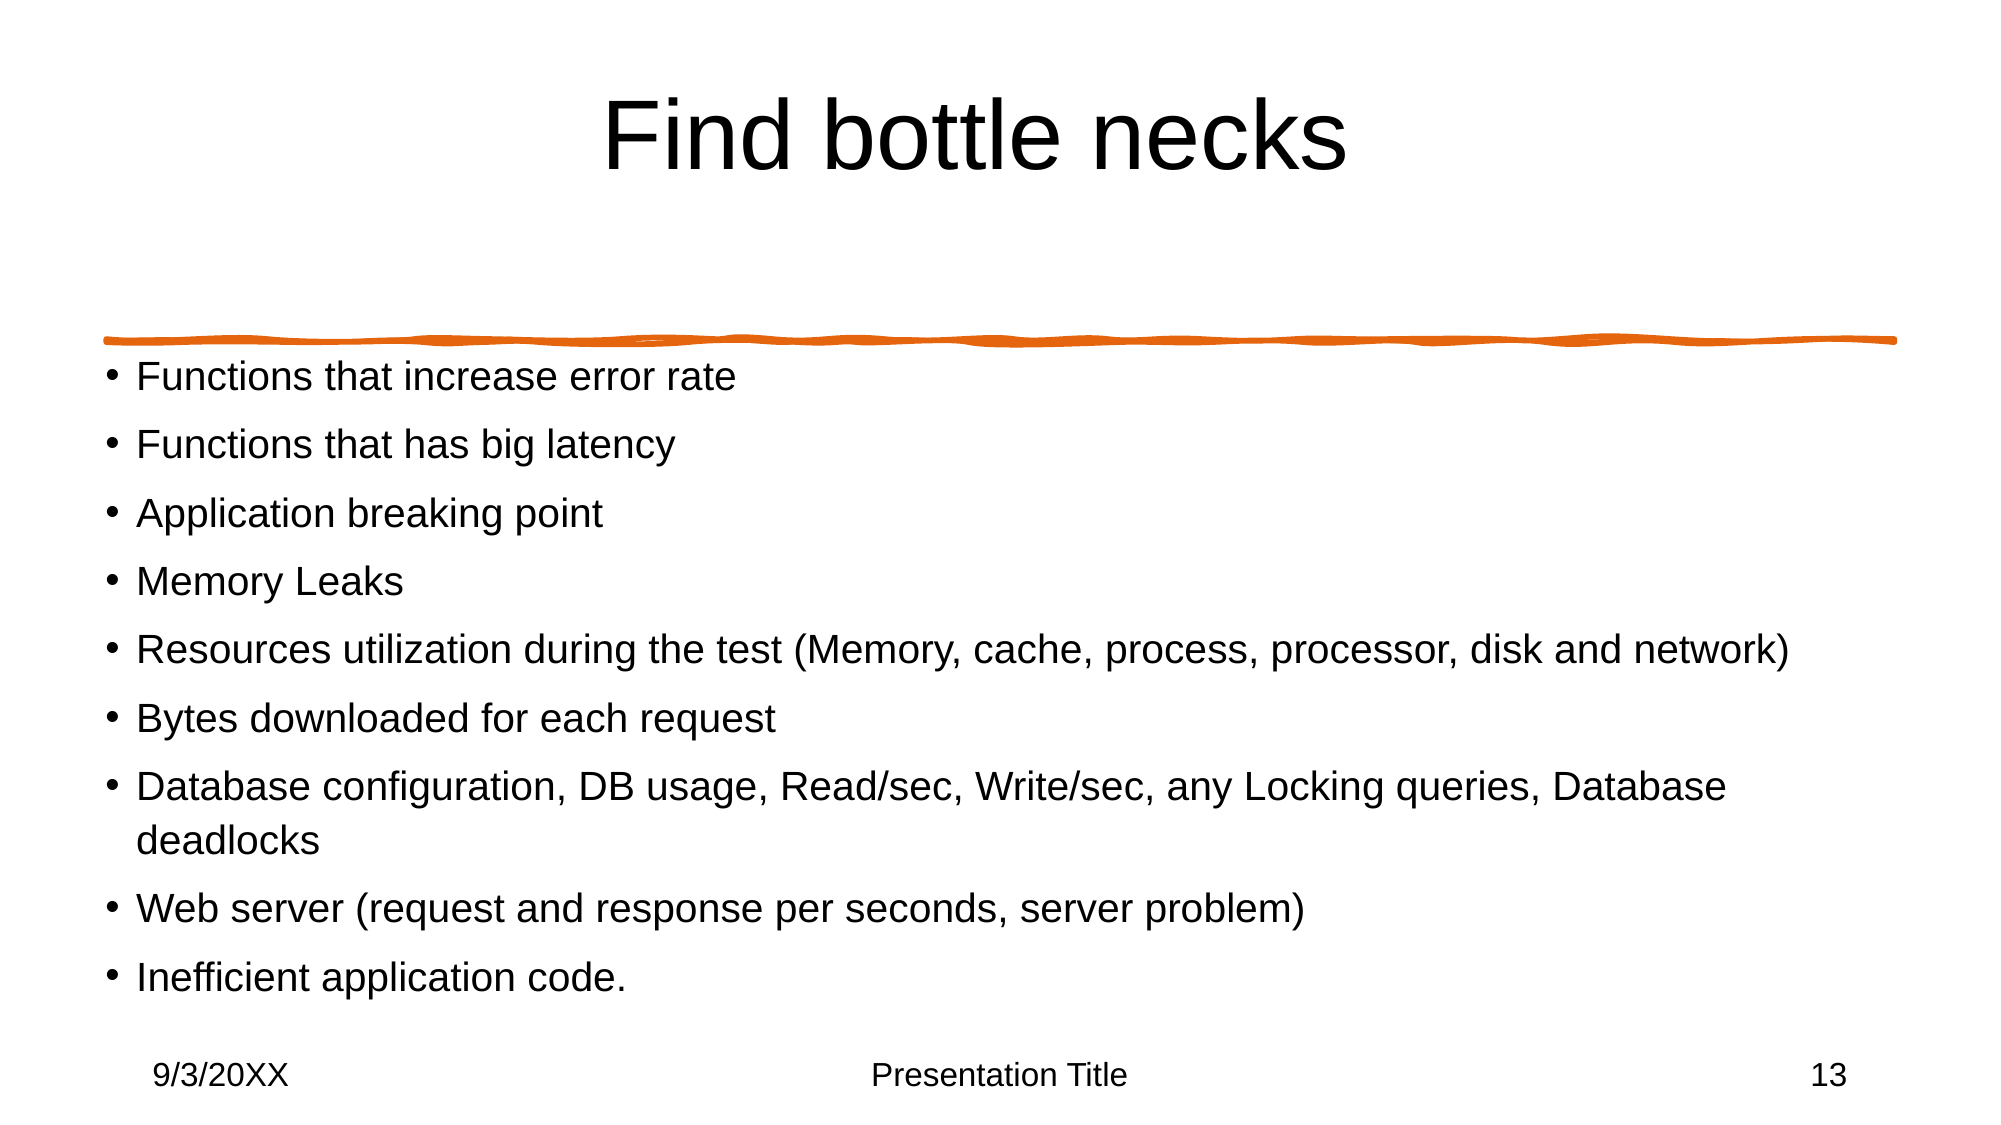

# Find bottle necks
Functions that increase error rate
Functions that has big latency
Application breaking point
Memory Leaks
Resources utilization during the test (Memory, cache, process, processor, disk and network)
Bytes downloaded for each request
Database configuration, DB usage, Read/sec, Write/sec, any Locking queries, Database deadlocks
Web server (request and response per seconds, server problem)
Inefficient application code.

9/3/20XX
Presentation Title
13